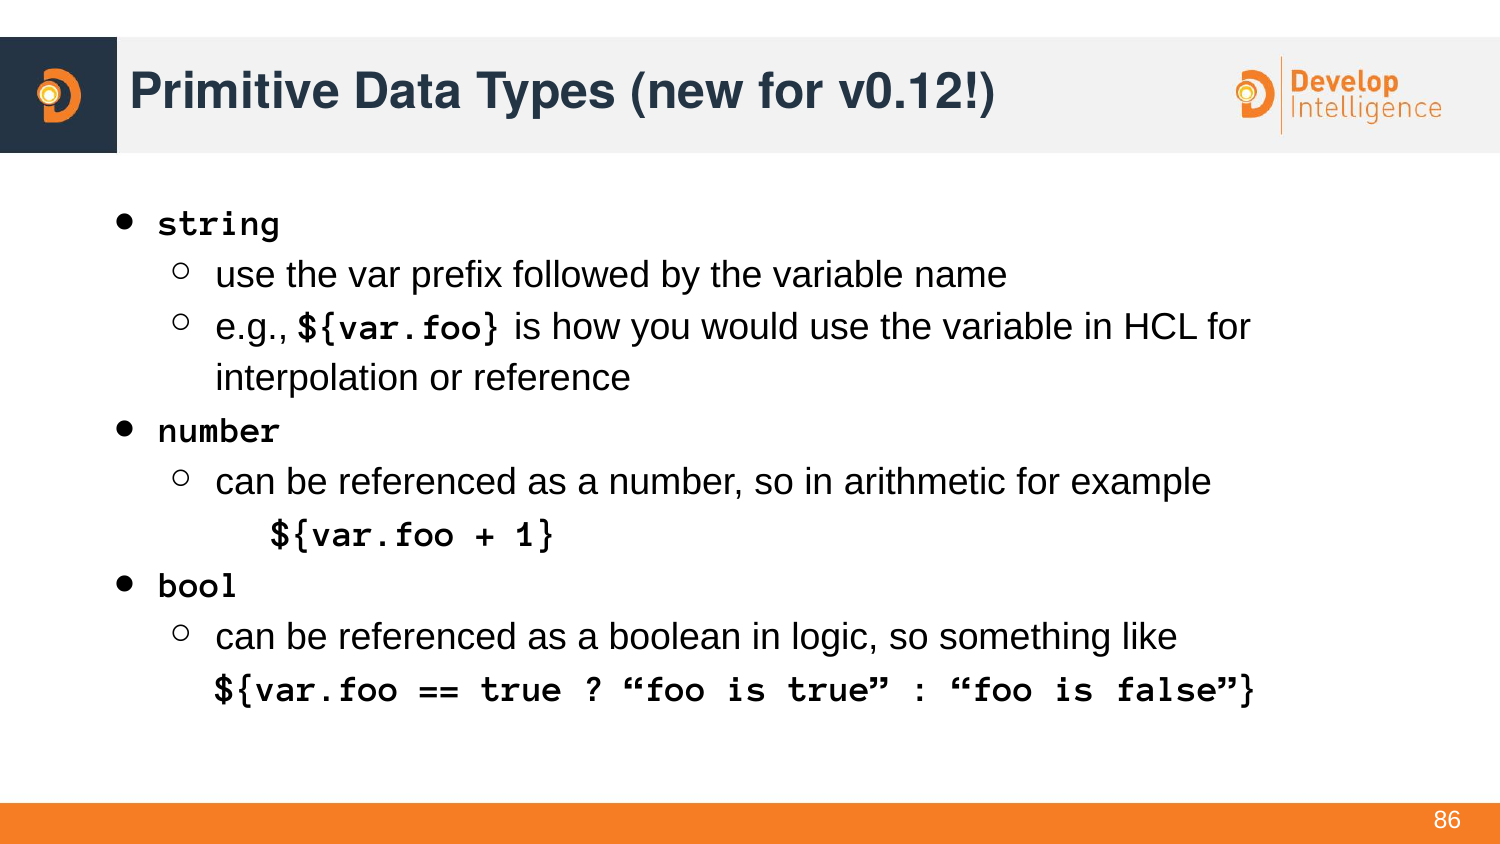

# Primitive Data Types (new for v0.12!)
string
use the var prefix followed by the variable name
e.g., ${var.foo} is how you would use the variable in HCL for interpolation or reference
number
can be referenced as a number, so in arithmetic for example
${var.foo + 1}
bool
can be referenced as a boolean in logic, so something like
${var.foo == true ? “foo is true” : “foo is false”}
86